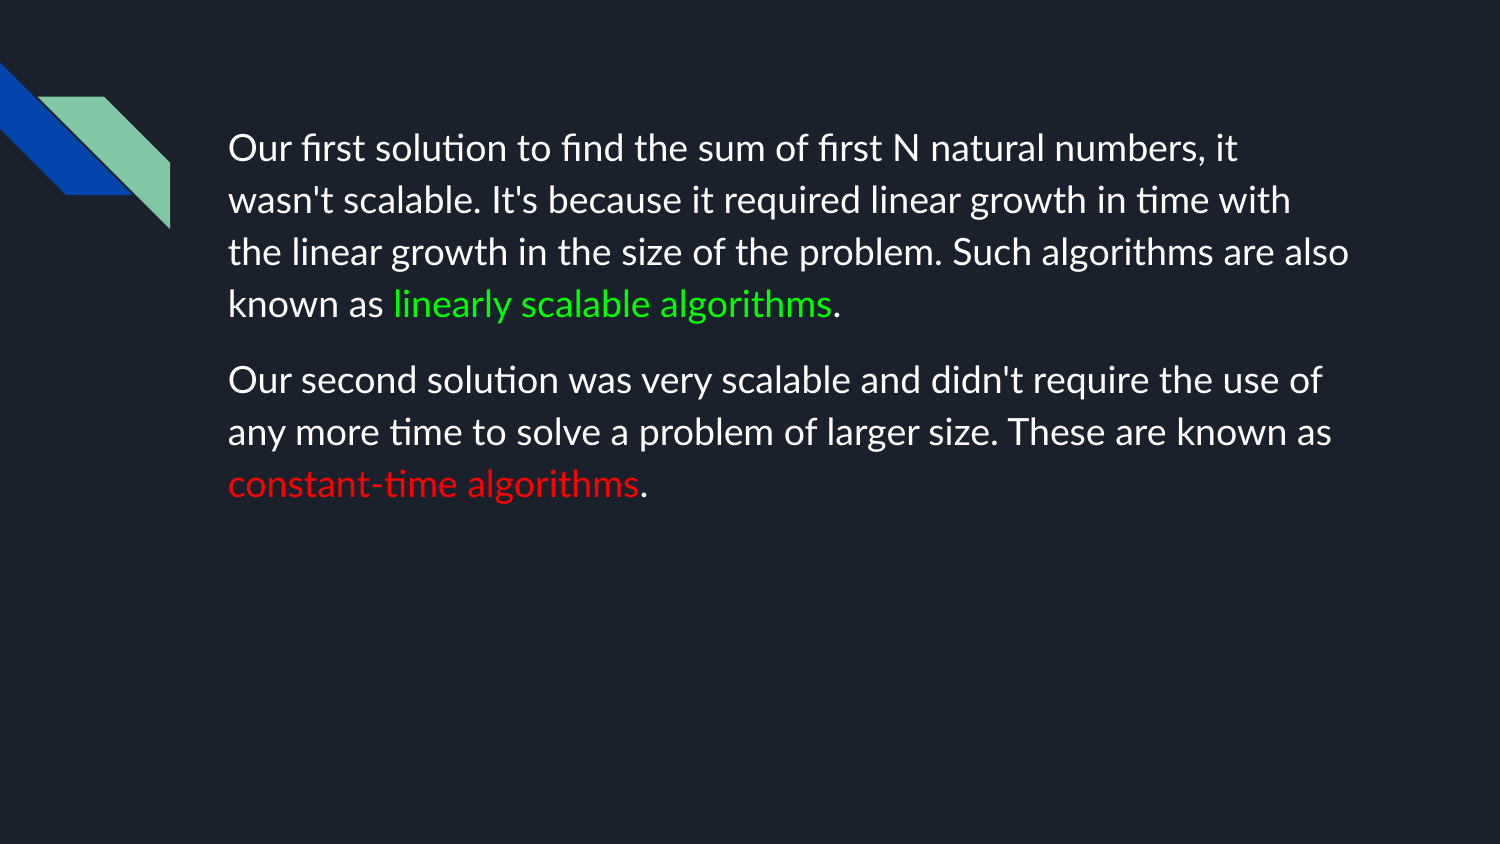

Our first solution to find the sum of first N natural numbers, it wasn't scalable. It's because it required linear growth in time with the linear growth in the size of the problem. Such algorithms are also known as linearly scalable algorithms.
Our second solution was very scalable and didn't require the use of any more time to solve a problem of larger size. These are known as constant-time algorithms.